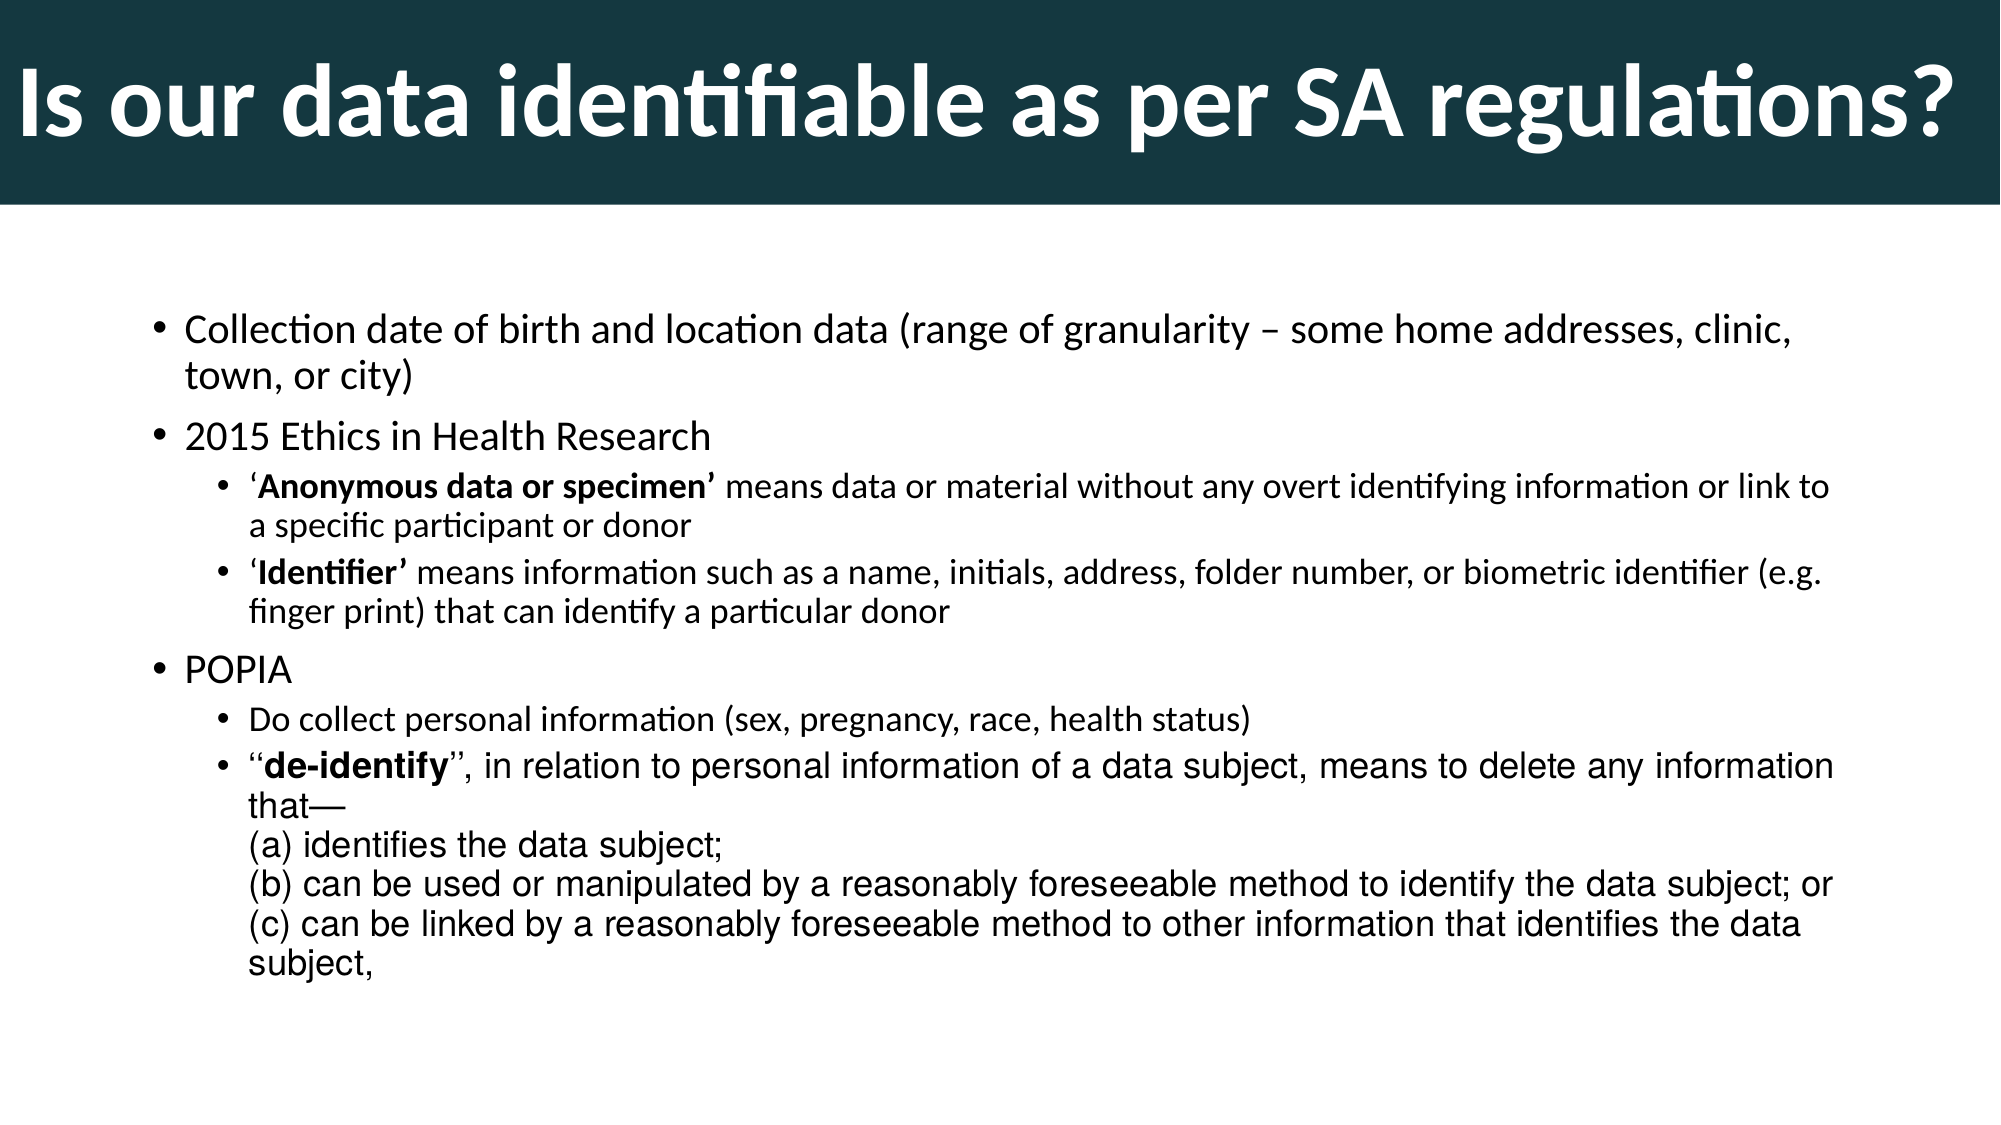

Is our data identifiable as per SA regulations?
Collection date of birth and location data (range of granularity – some home addresses, clinic, town, or city)
2015 Ethics in Health Research
‘Anonymous data or specimen’ means data or material without any overt identifying information or link to a specific participant or donor
‘Identifier’ means information such as a name, initials, address, folder number, or biometric identifier (e.g. finger print) that can identify a particular donor
POPIA
Do collect personal information (sex, pregnancy, race, health status)
‘‘de-identify’’, in relation to personal information of a data subject, means to delete any information that—
(a) identifies the data subject;
(b) can be used or manipulated by a reasonably foreseeable method to identify the data subject; or
(c) can be linked by a reasonably foreseeable method to other information that identifies the data subject,